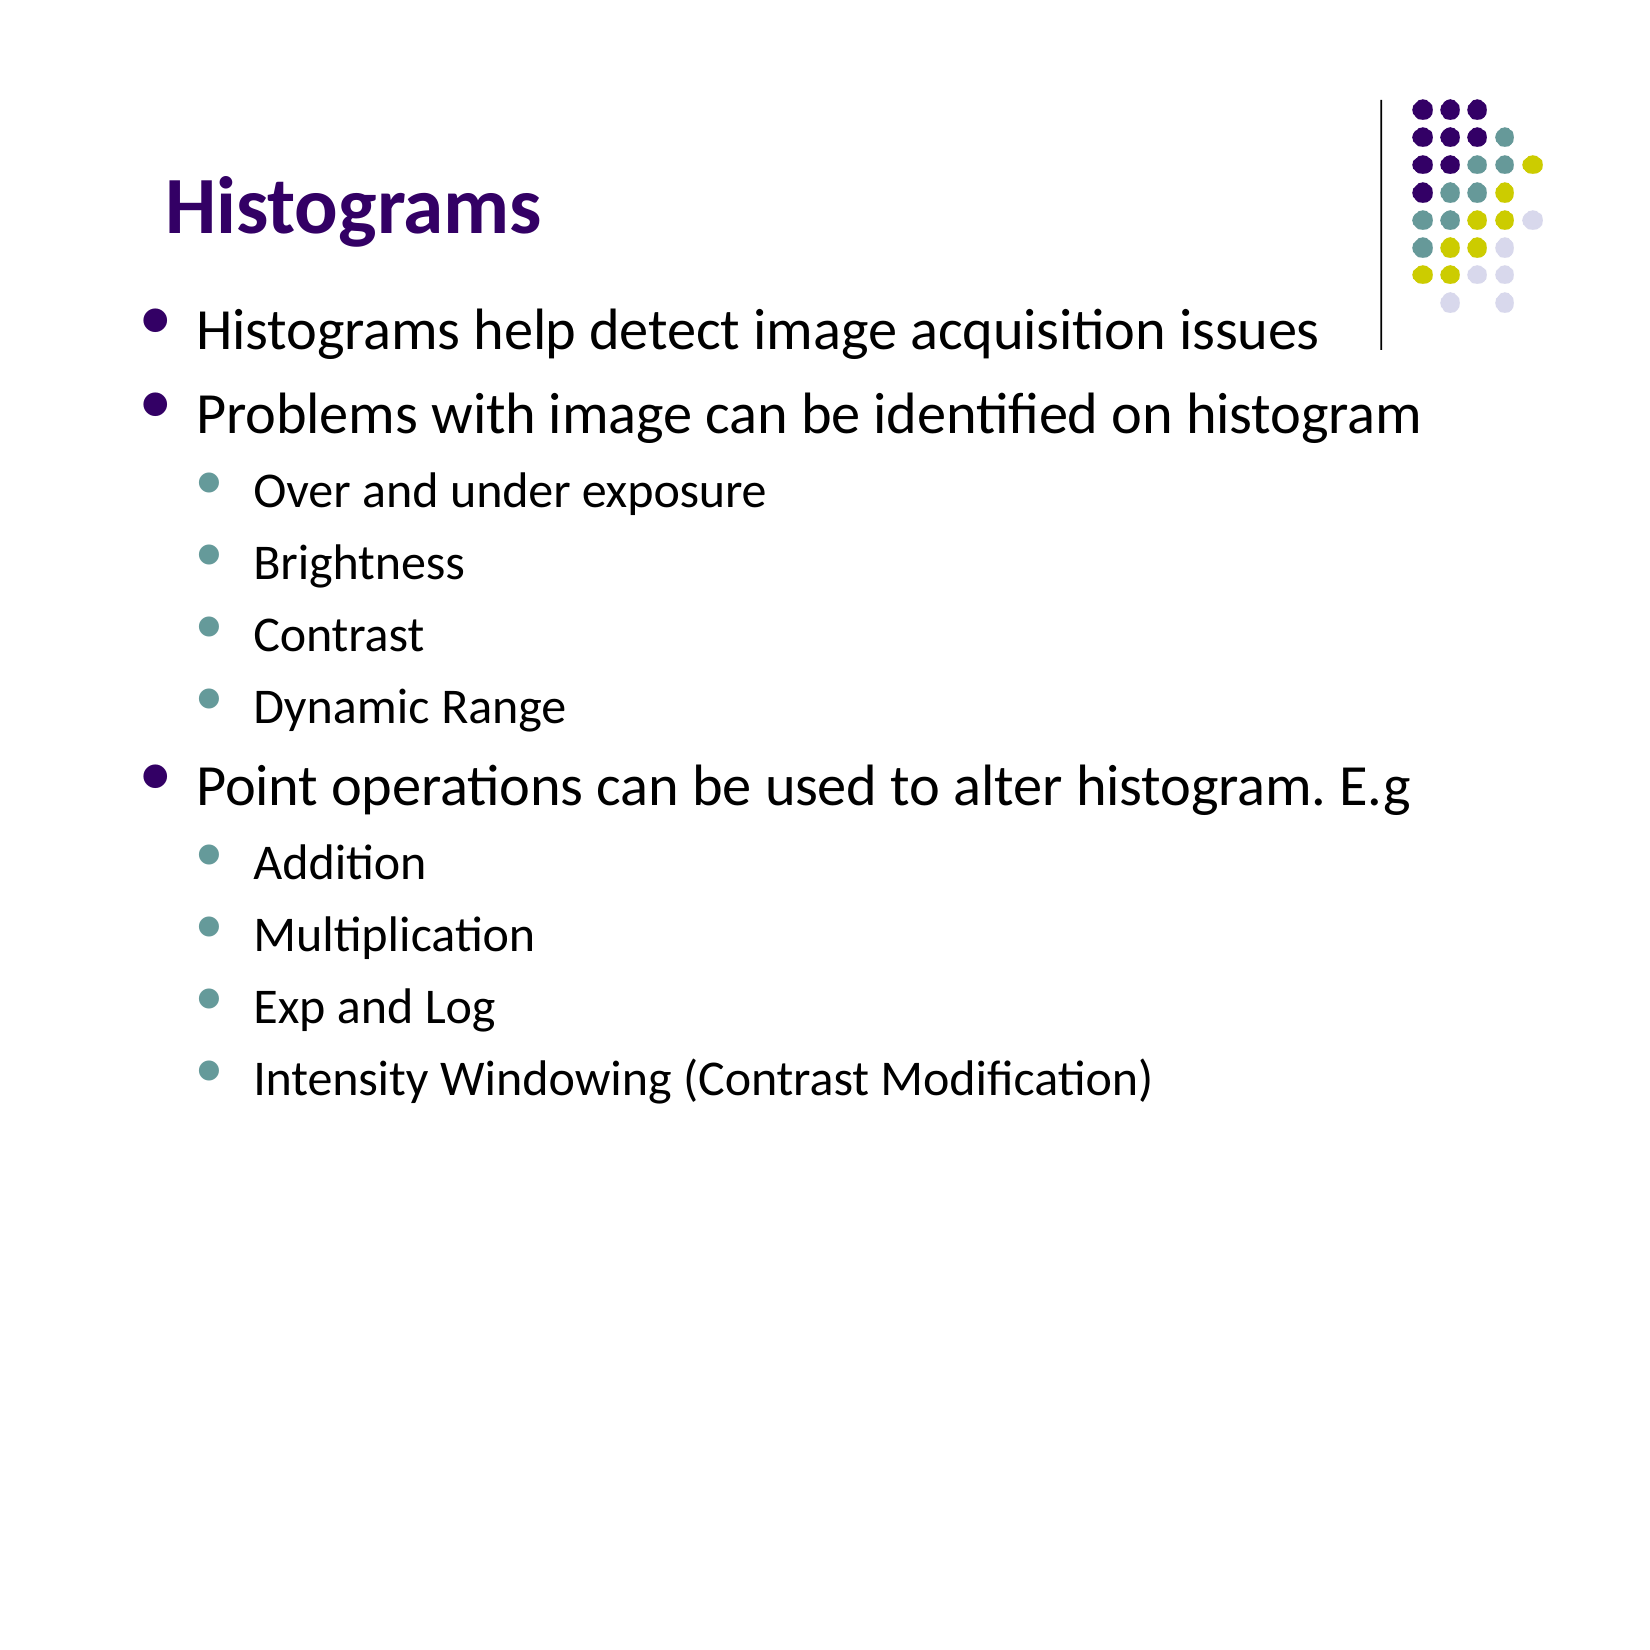

# Histograms
Histograms help detect image acquisition issues
Problems with image can be identified on histogram
Over and under exposure
Brightness
Contrast
Dynamic Range
Point operations can be used to alter histogram. E.g
Addition
Multiplication
Exp and Log
Intensity Windowing (Contrast Modification)